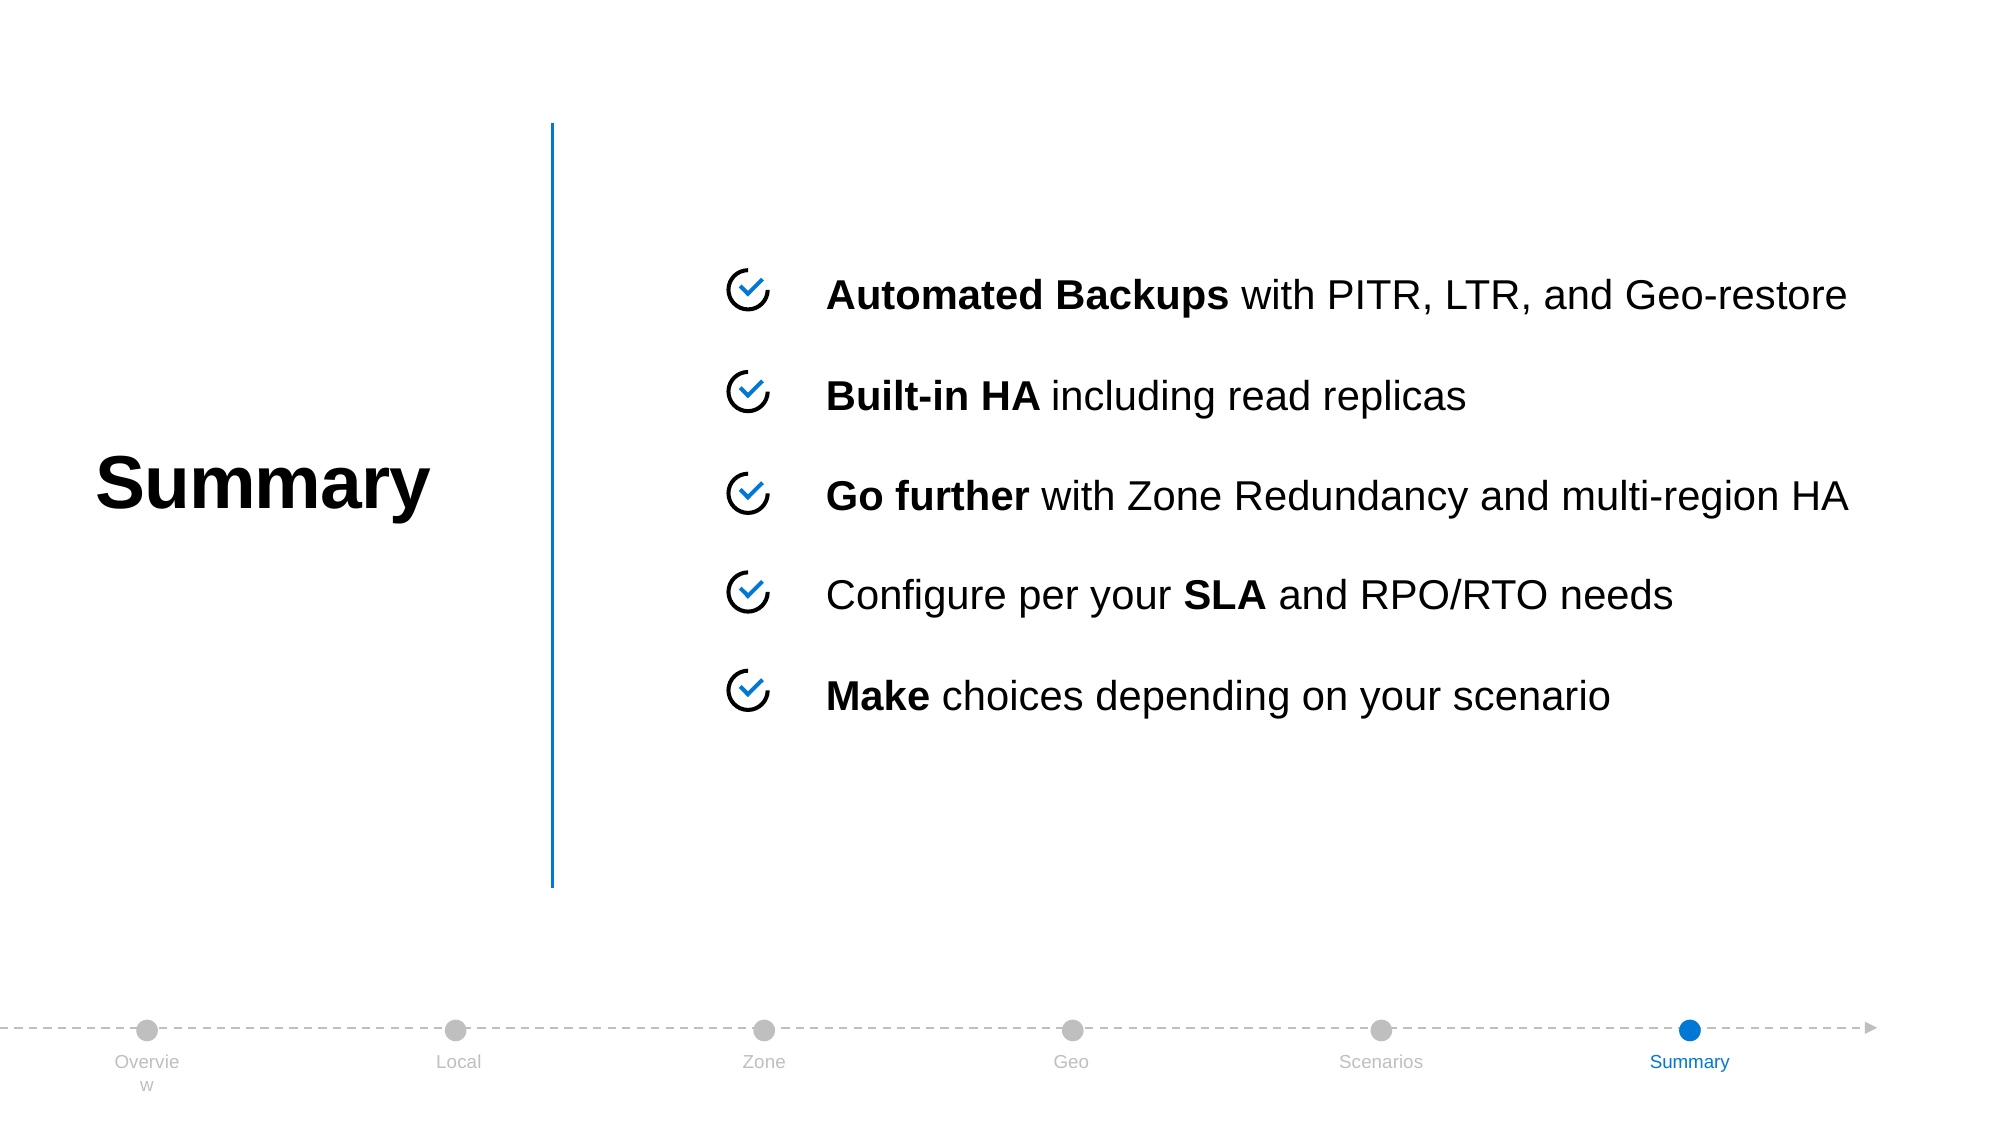

Automated Backups with PITR, LTR, and Geo-restore
Built-in HA including read replicas
Go further with Zone Redundancy and multi-region HA
Configure per your SLA and RPO/RTO needs
Make choices depending on your scenario

Summary

Local
Zone
Geo
Scenarios
Summary
Overview